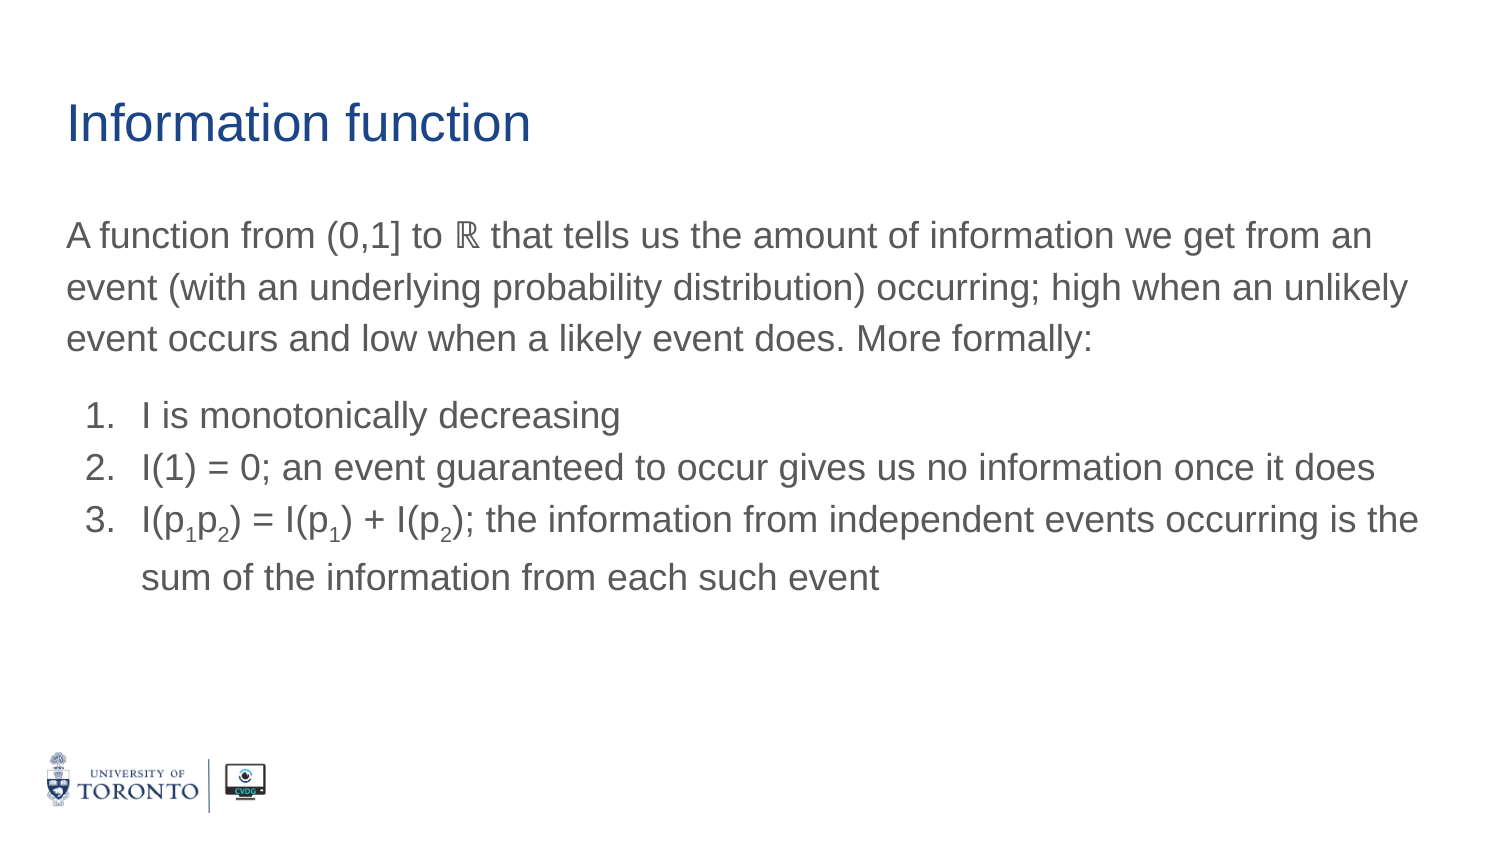

# Information function
A function from (0,1] to ℝ that tells us the amount of information we get from an event (with an underlying probability distribution) occurring; high when an unlikely event occurs and low when a likely event does. More formally:
I is monotonically decreasing
I(1) = 0; an event guaranteed to occur gives us no information once it does
I(p1p2) = I(p1) + I(p2); the information from independent events occurring is the sum of the information from each such event